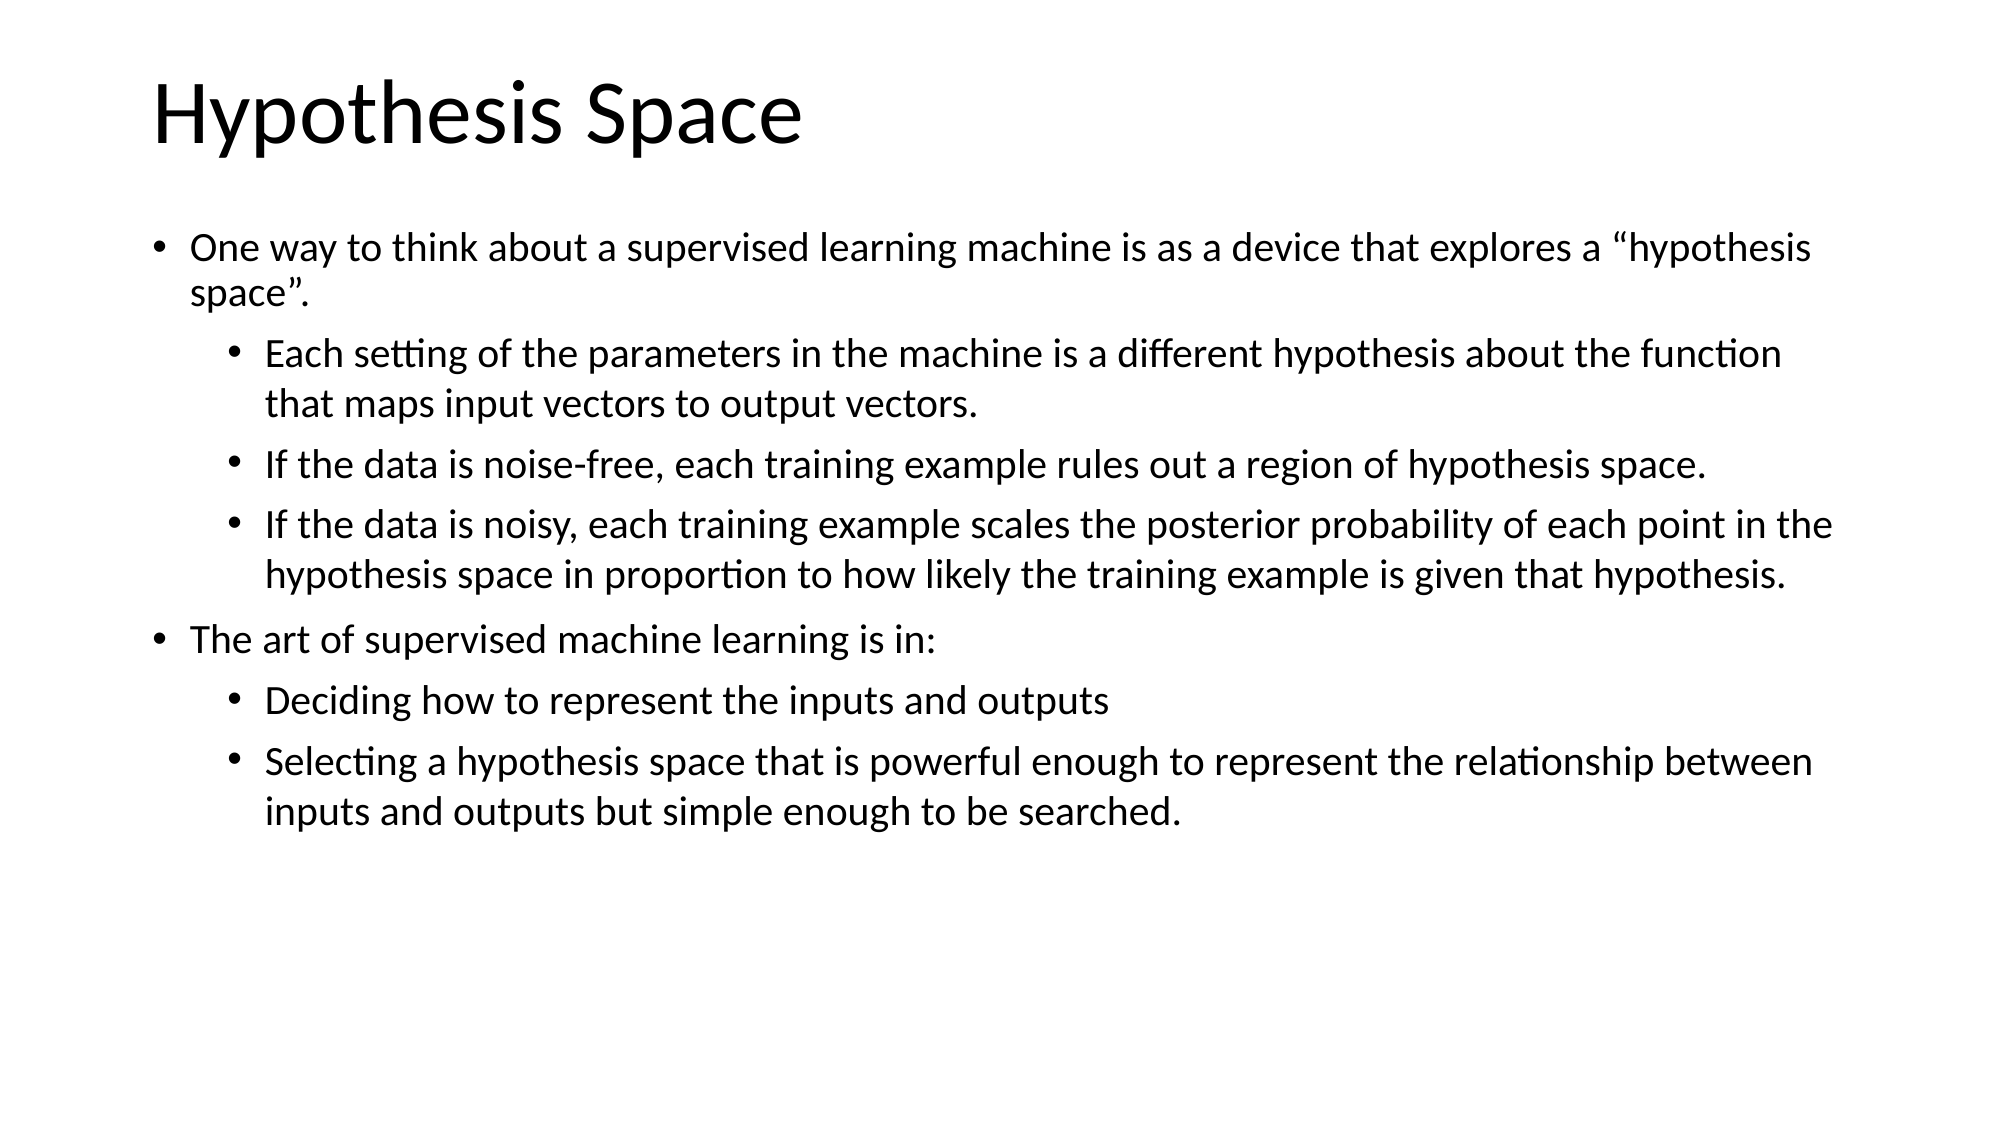

Hypothesis Space
One way to think about a supervised learning machine is as a device that explores a “hypothesis space”.
Each setting of the parameters in the machine is a different hypothesis about the function that maps input vectors to output vectors.
If the data is noise-free, each training example rules out a region of hypothesis space.
If the data is noisy, each training example scales the posterior probability of each point in the hypothesis space in proportion to how likely the training example is given that hypothesis.
The art of supervised machine learning is in:
Deciding how to represent the inputs and outputs
Selecting a hypothesis space that is powerful enough to represent the relationship between inputs and outputs but simple enough to be searched.